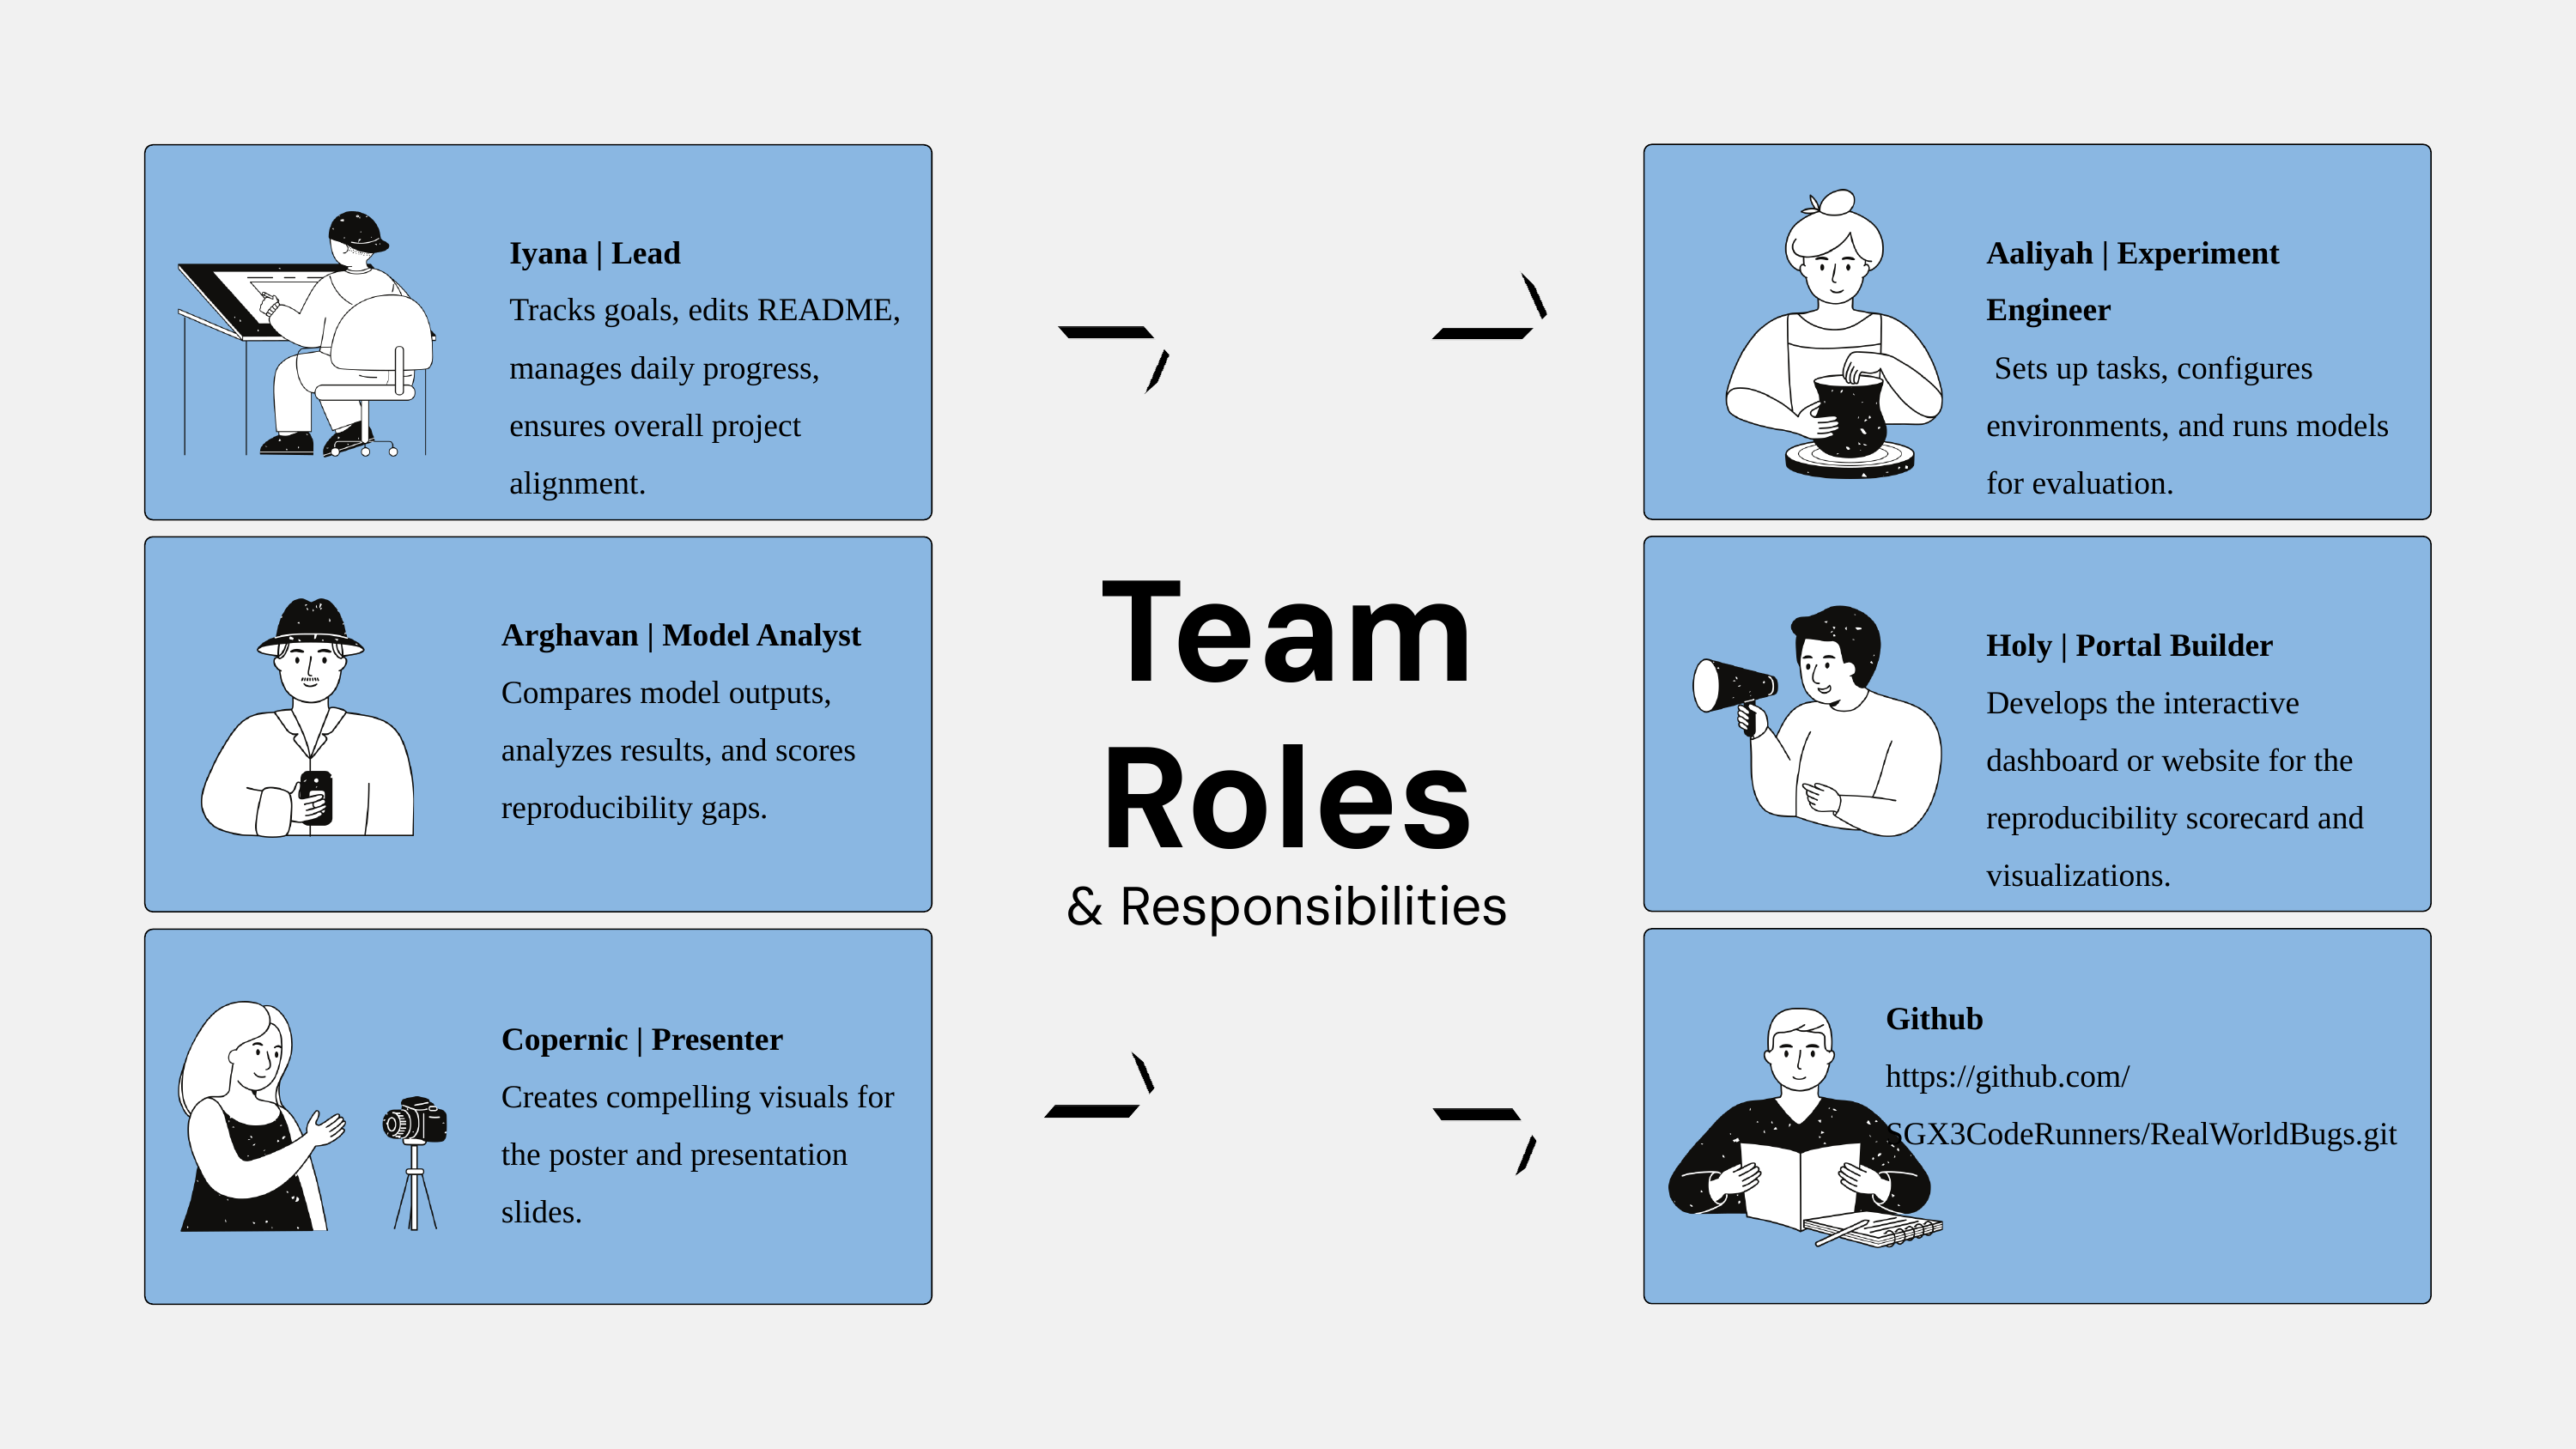

Aaliyah | Experiment Engineer
 Sets up tasks, configures environments, and runs models for evaluation.

Iyana | Lead
Tracks goals, edits README, manages daily progress, ensures overall project alignment.

Team Roles
Arghavan | Model Analyst Compares model outputs, analyzes results, and scores reproducibility gaps.

Holy | Portal Builder
Develops the interactive dashboard or website for the reproducibility scorecard and visualizations.

& Responsibilities

Github
https://github.com/SGX3CodeRunners/RealWorldBugs.git
Copernic | Presenter
Creates compelling visuals for the poster and presentation slides.